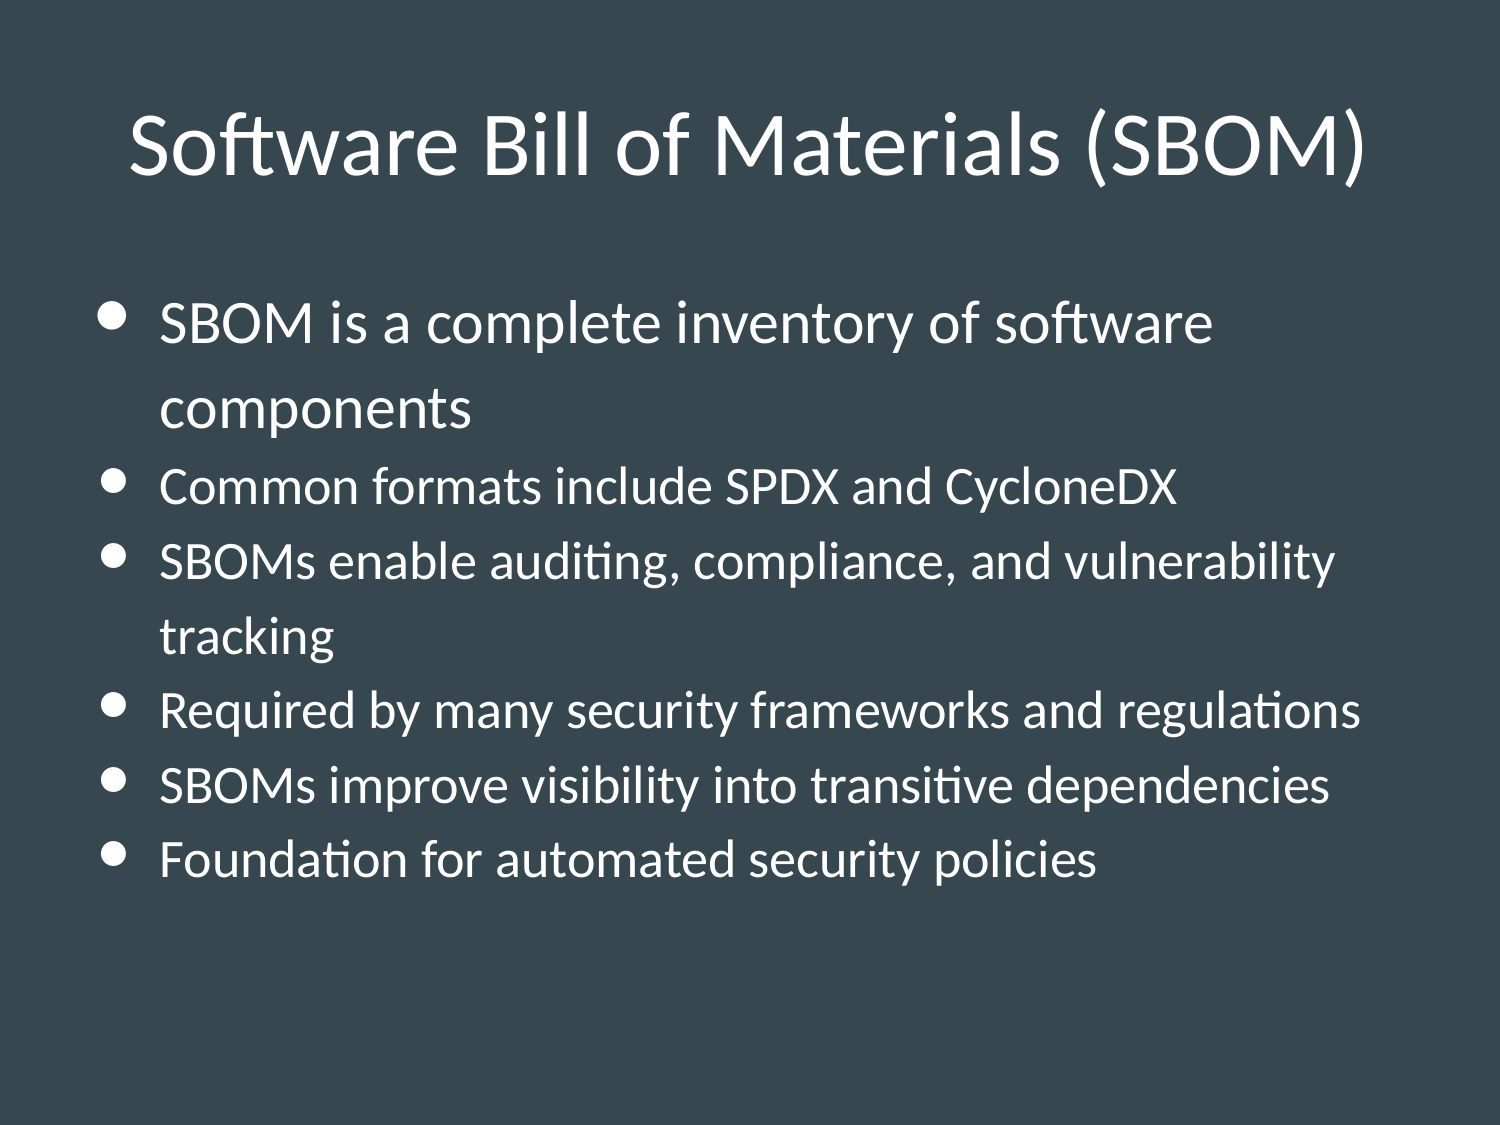

# Software Bill of Materials (SBOM)
SBOM is a complete inventory of software components
Common formats include SPDX and CycloneDX
SBOMs enable auditing, compliance, and vulnerability tracking
Required by many security frameworks and regulations
SBOMs improve visibility into transitive dependencies
Foundation for automated security policies